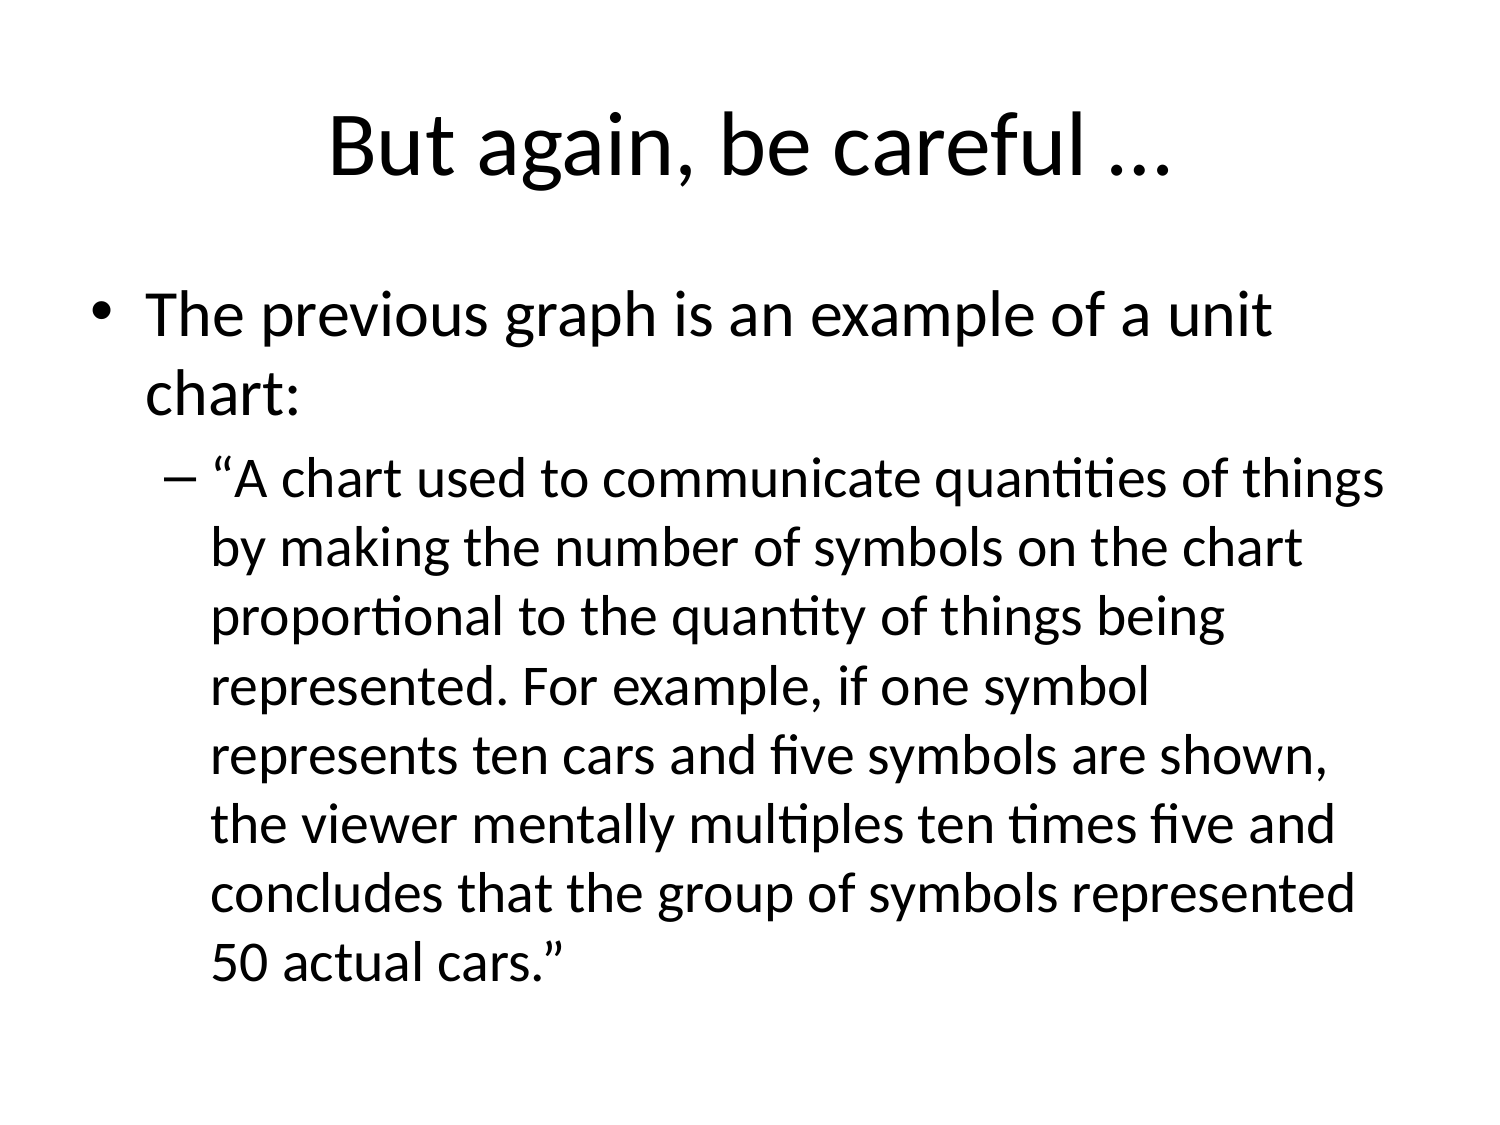

# But again, be careful …
The previous graph is an example of a unit chart:
“A chart used to communicate quantities of things by making the number of symbols on the chart proportional to the quantity of things being represented. For example, if one symbol represents ten cars and five symbols are shown, the viewer mentally multiples ten times five and concludes that the group of symbols represented 50 actual cars.”